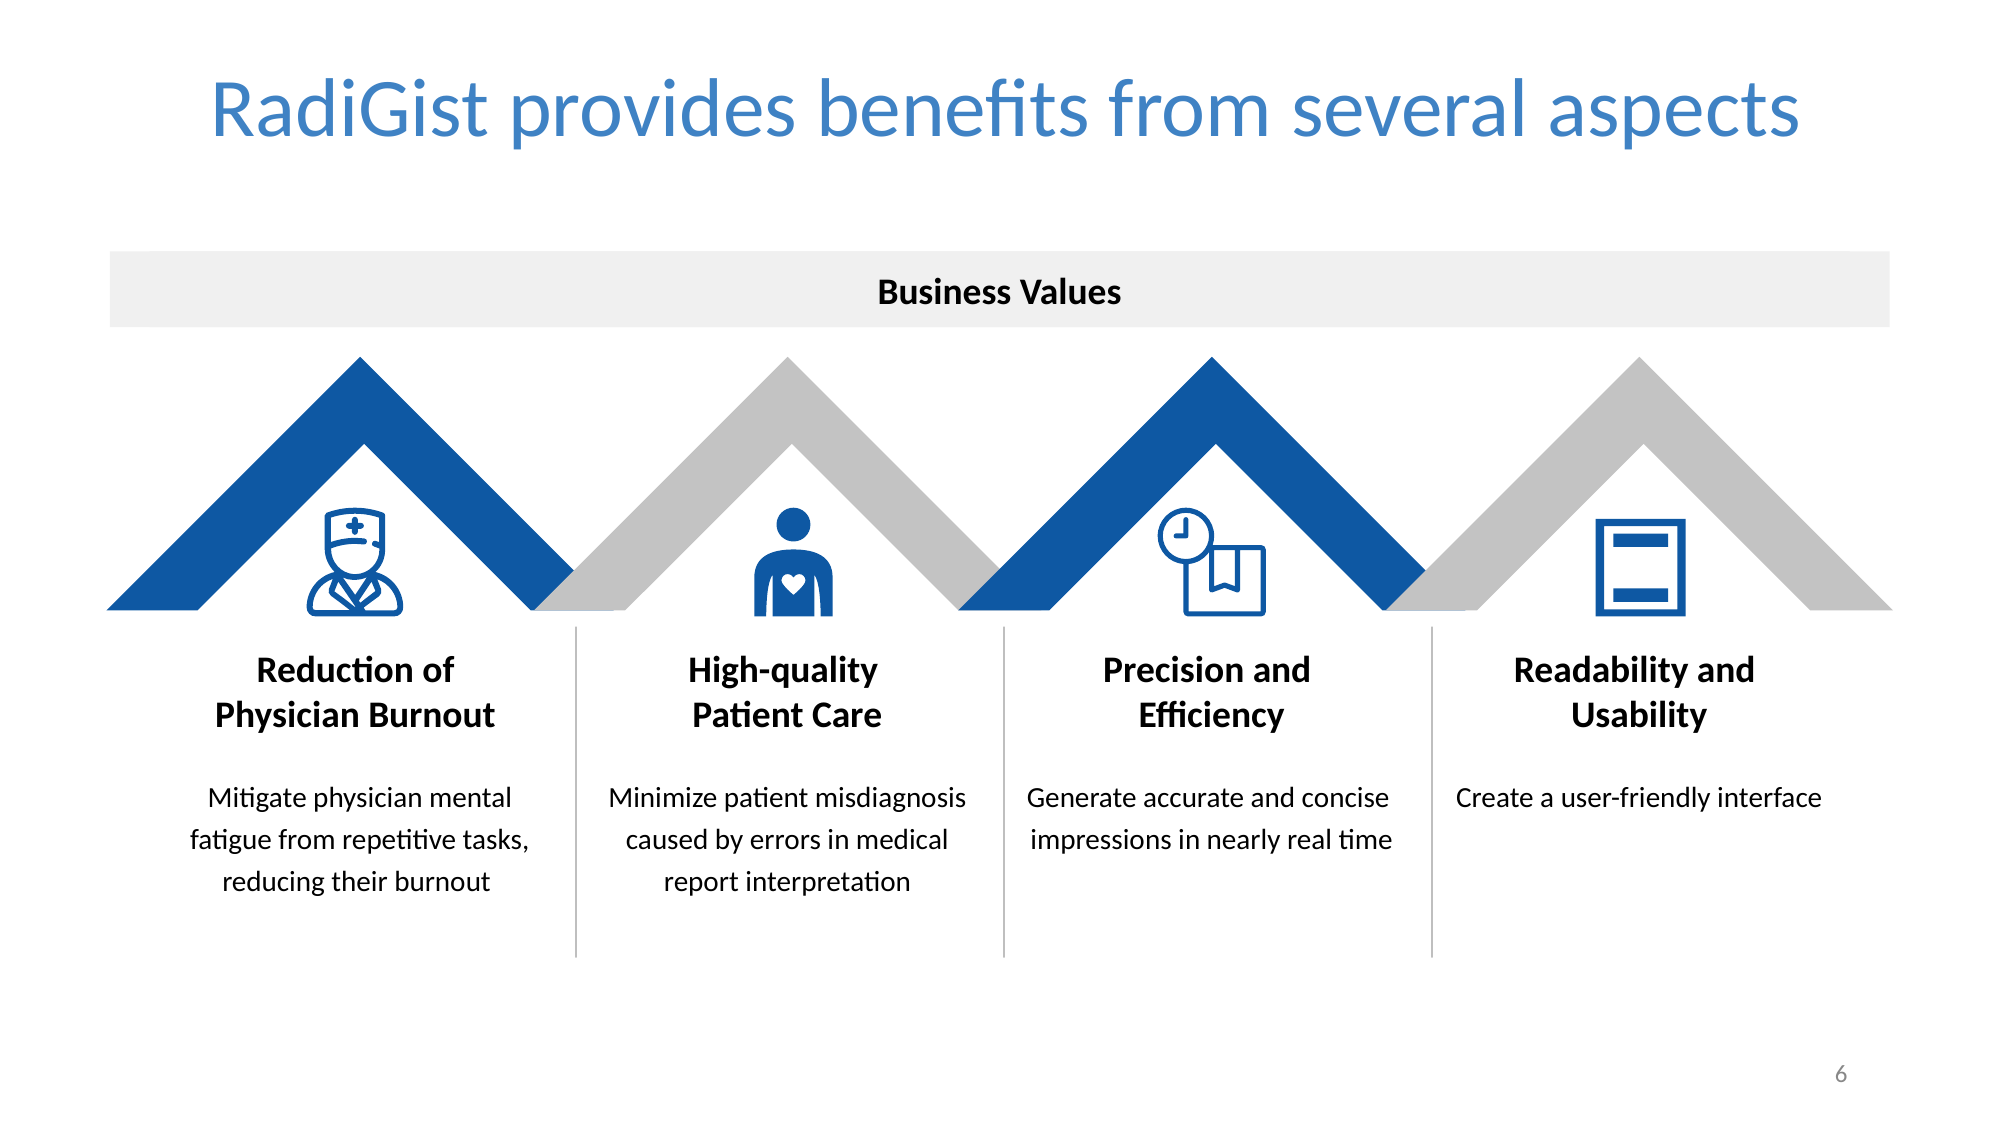

RadiGist provides benefits from several aspects

Business Values

Reduction of
Physician Burnout
High-quality
Patient Care
Precision and
Efficiency
Readability and
Usability
Mitigate physician mental fatigue from repetitive tasks, reducing their burnout
Minimize patient misdiagnosis caused by errors in medical report interpretation
Generate accurate and concise  impressions in nearly real time
Create a user-friendly interface
6